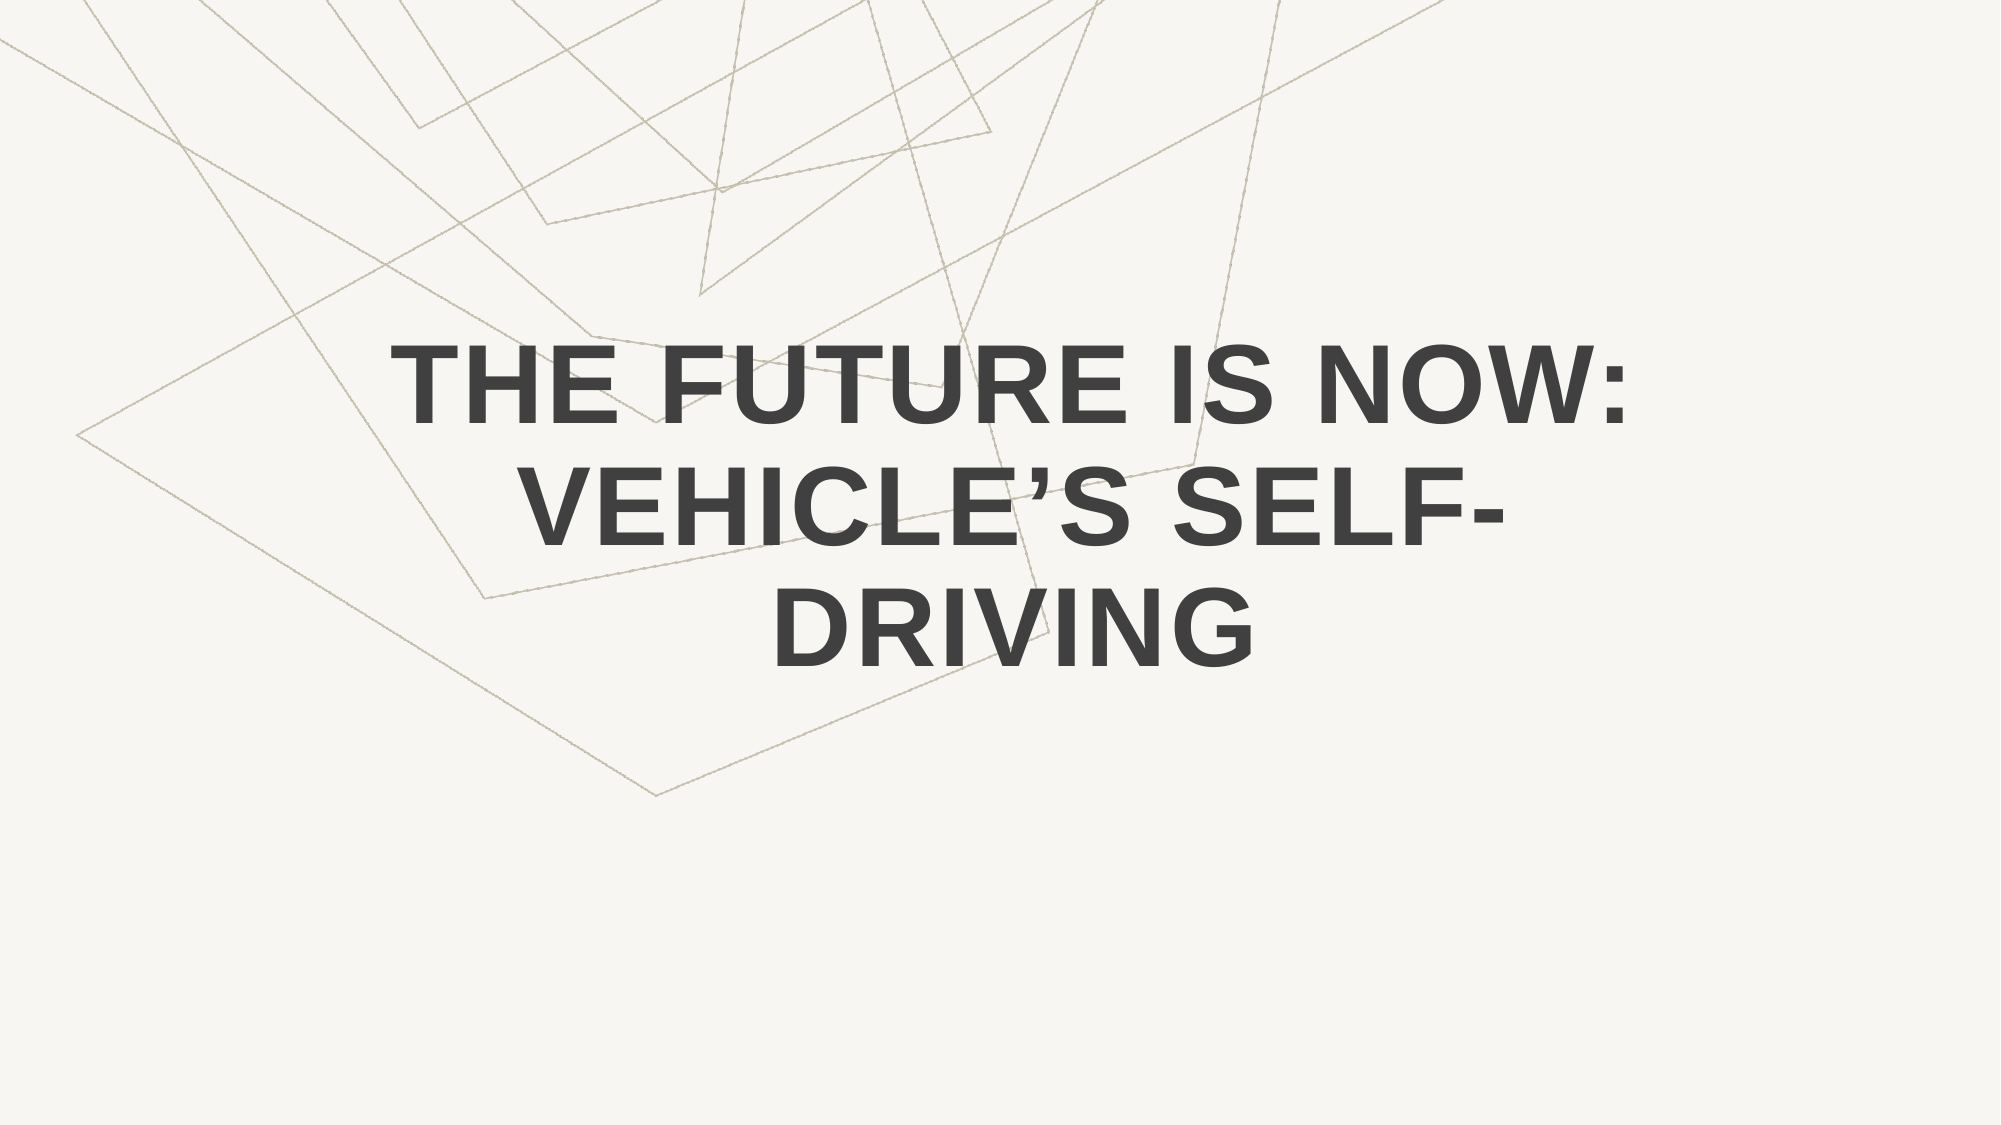

# The Future is Now: Vehicle’s Self-Driving